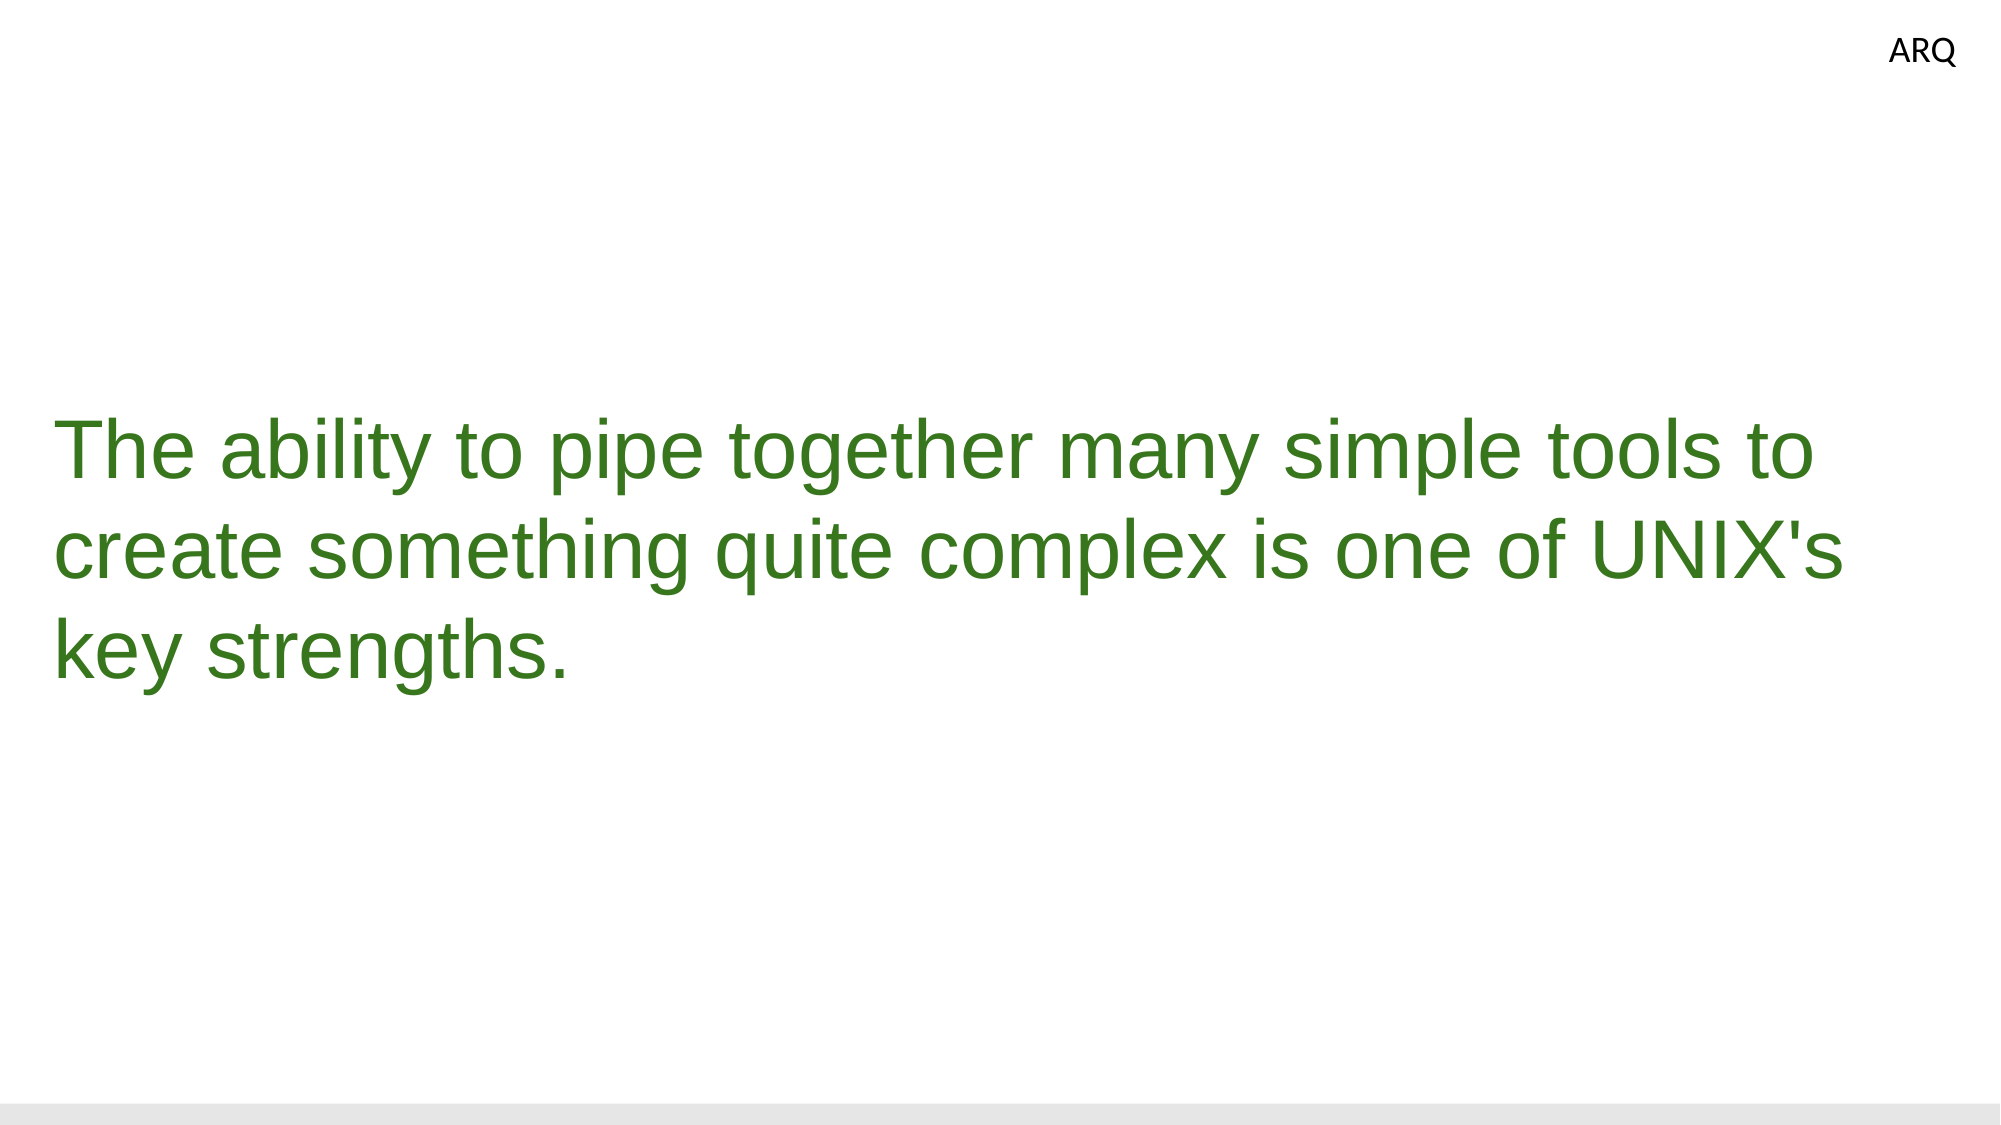

ARQ
#
The ability to pipe together many simple tools to create something quite complex is one of UNIX's key strengths.